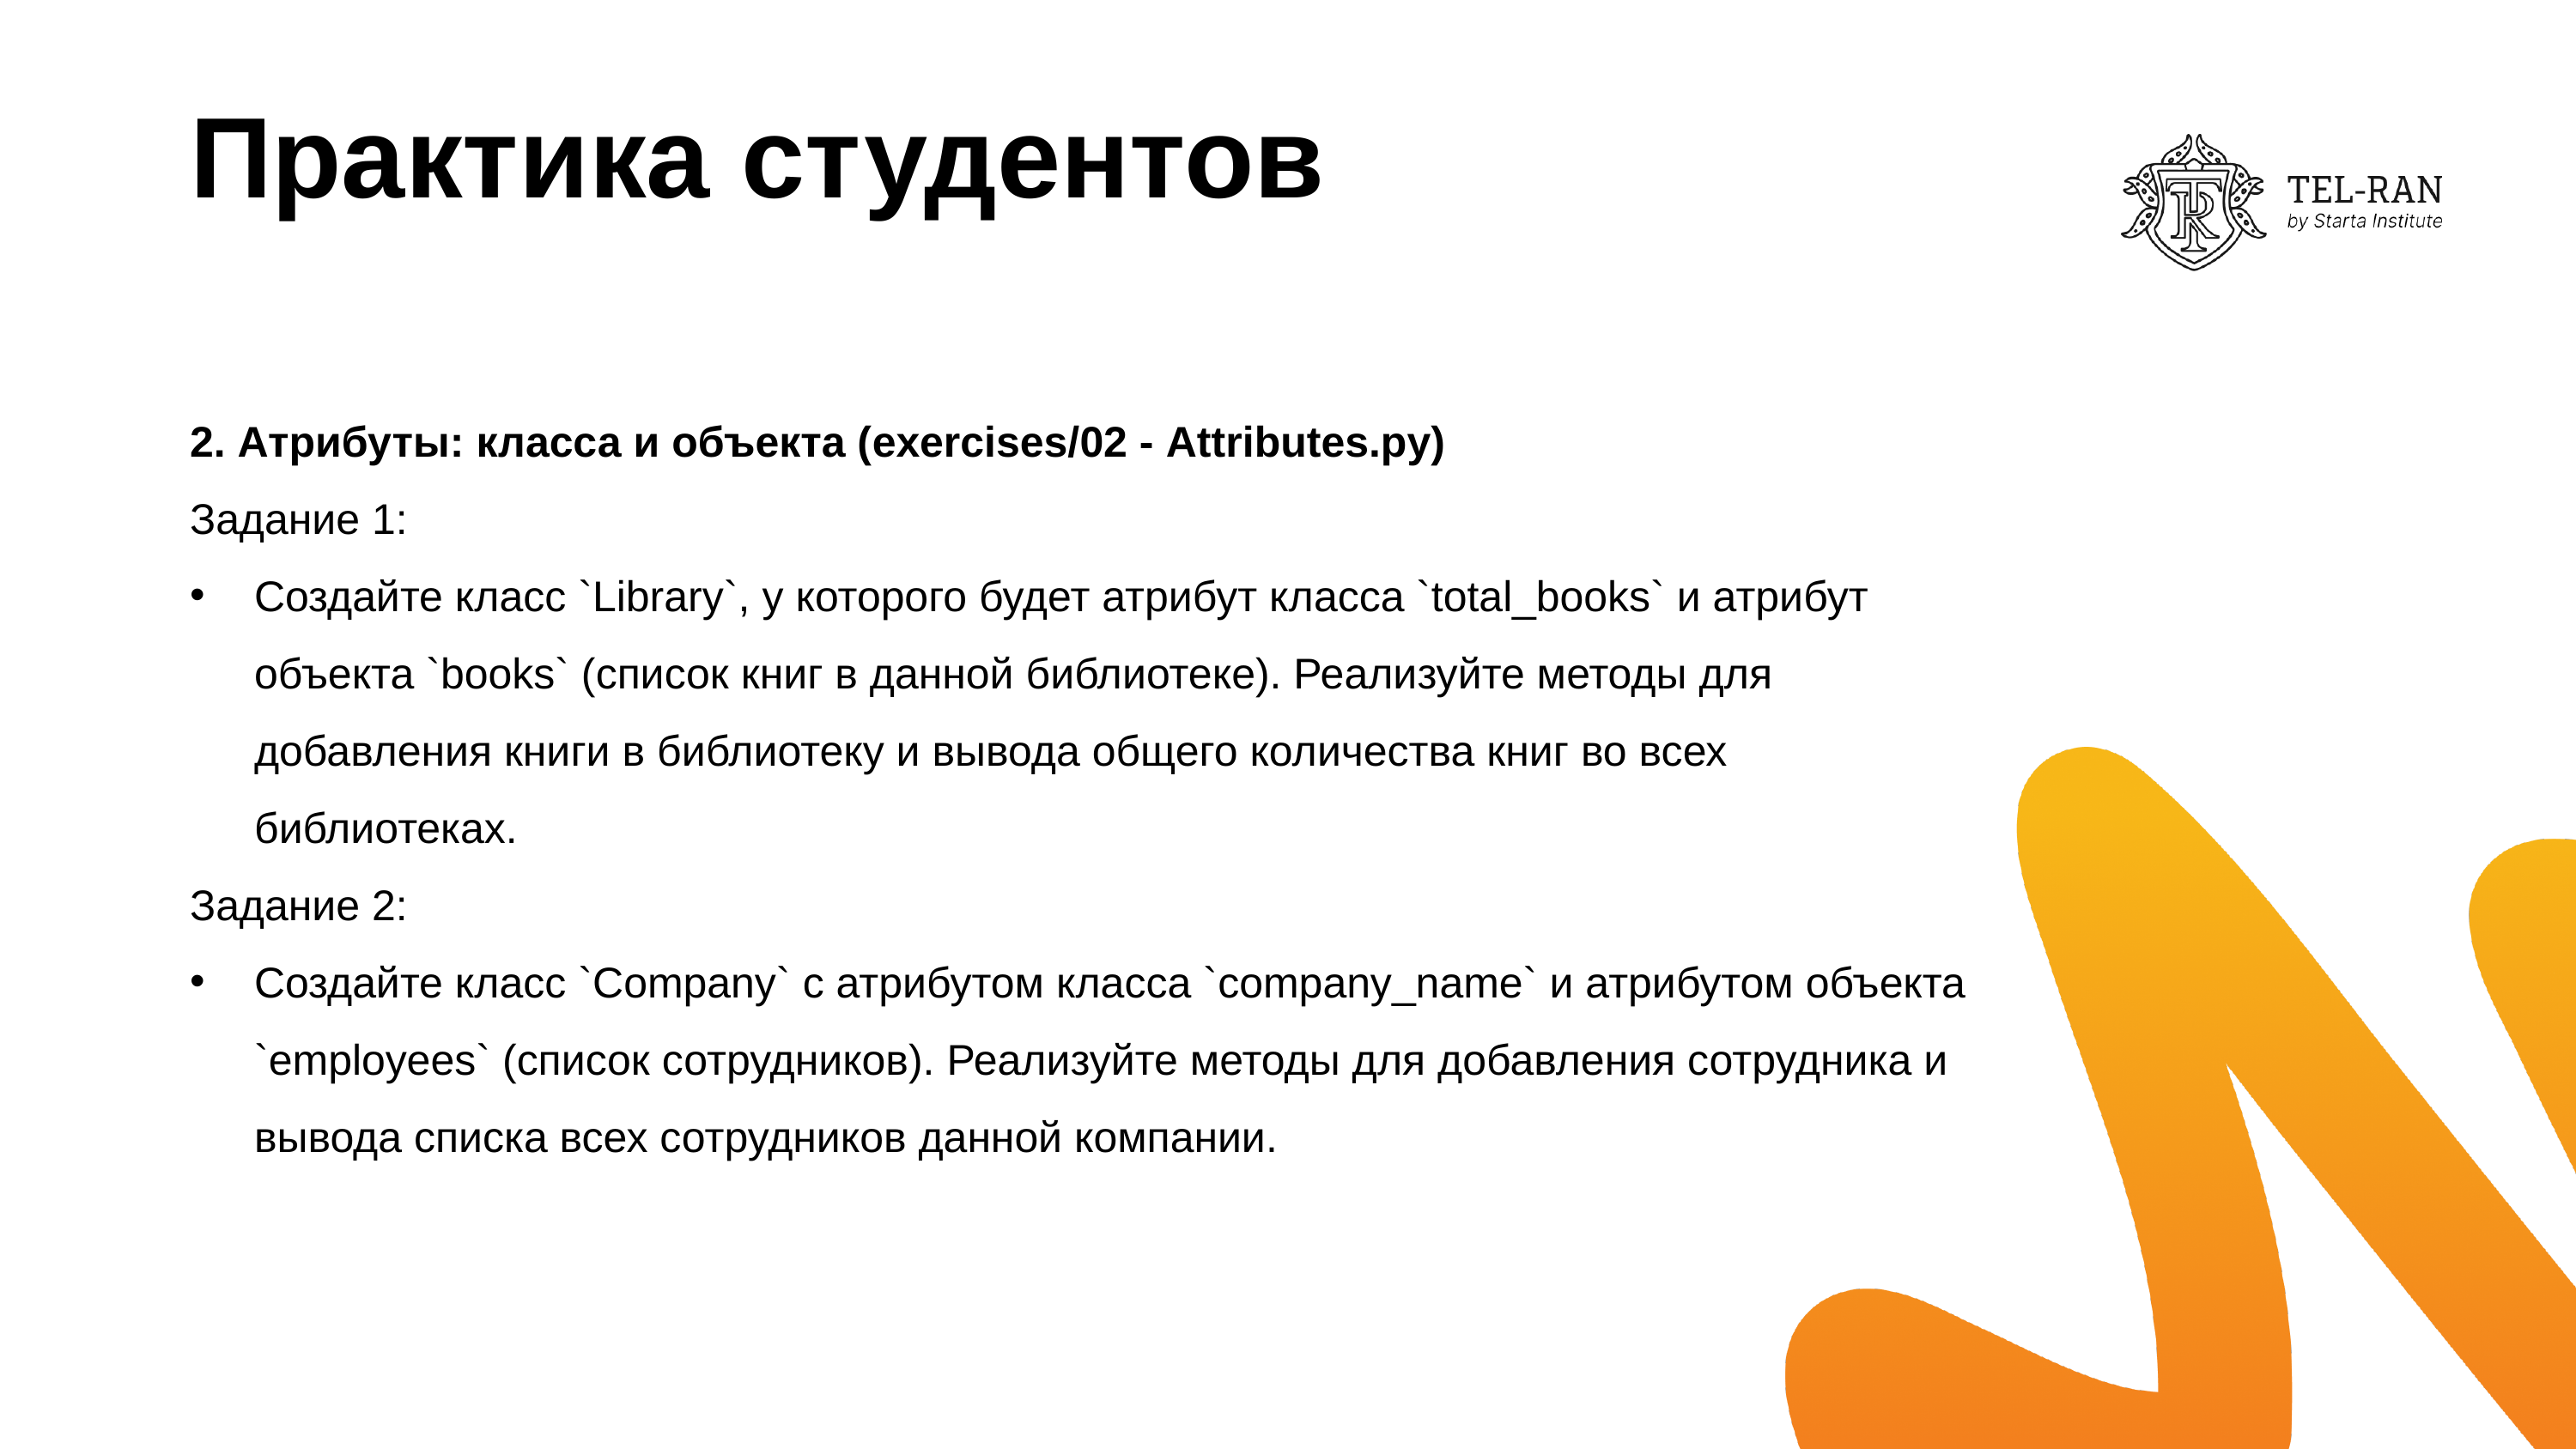

# Практика студентов
2. Атрибуты: класса и объекта (exercises/02 - Attributes.py)
Задание 1:
Создайте класс `Library`, у которого будет атрибут класса `total_books` и атрибут объекта `books` (список книг в данной библиотеке). Реализуйте методы для добавления книги в библиотеку и вывода общего количества книг во всех библиотеках.
Задание 2:
Создайте класс `Company` с атрибутом класса `company_name` и атрибутом объекта `employees` (список сотрудников). Реализуйте методы для добавления сотрудника и вывода списка всех сотрудников данной компании.